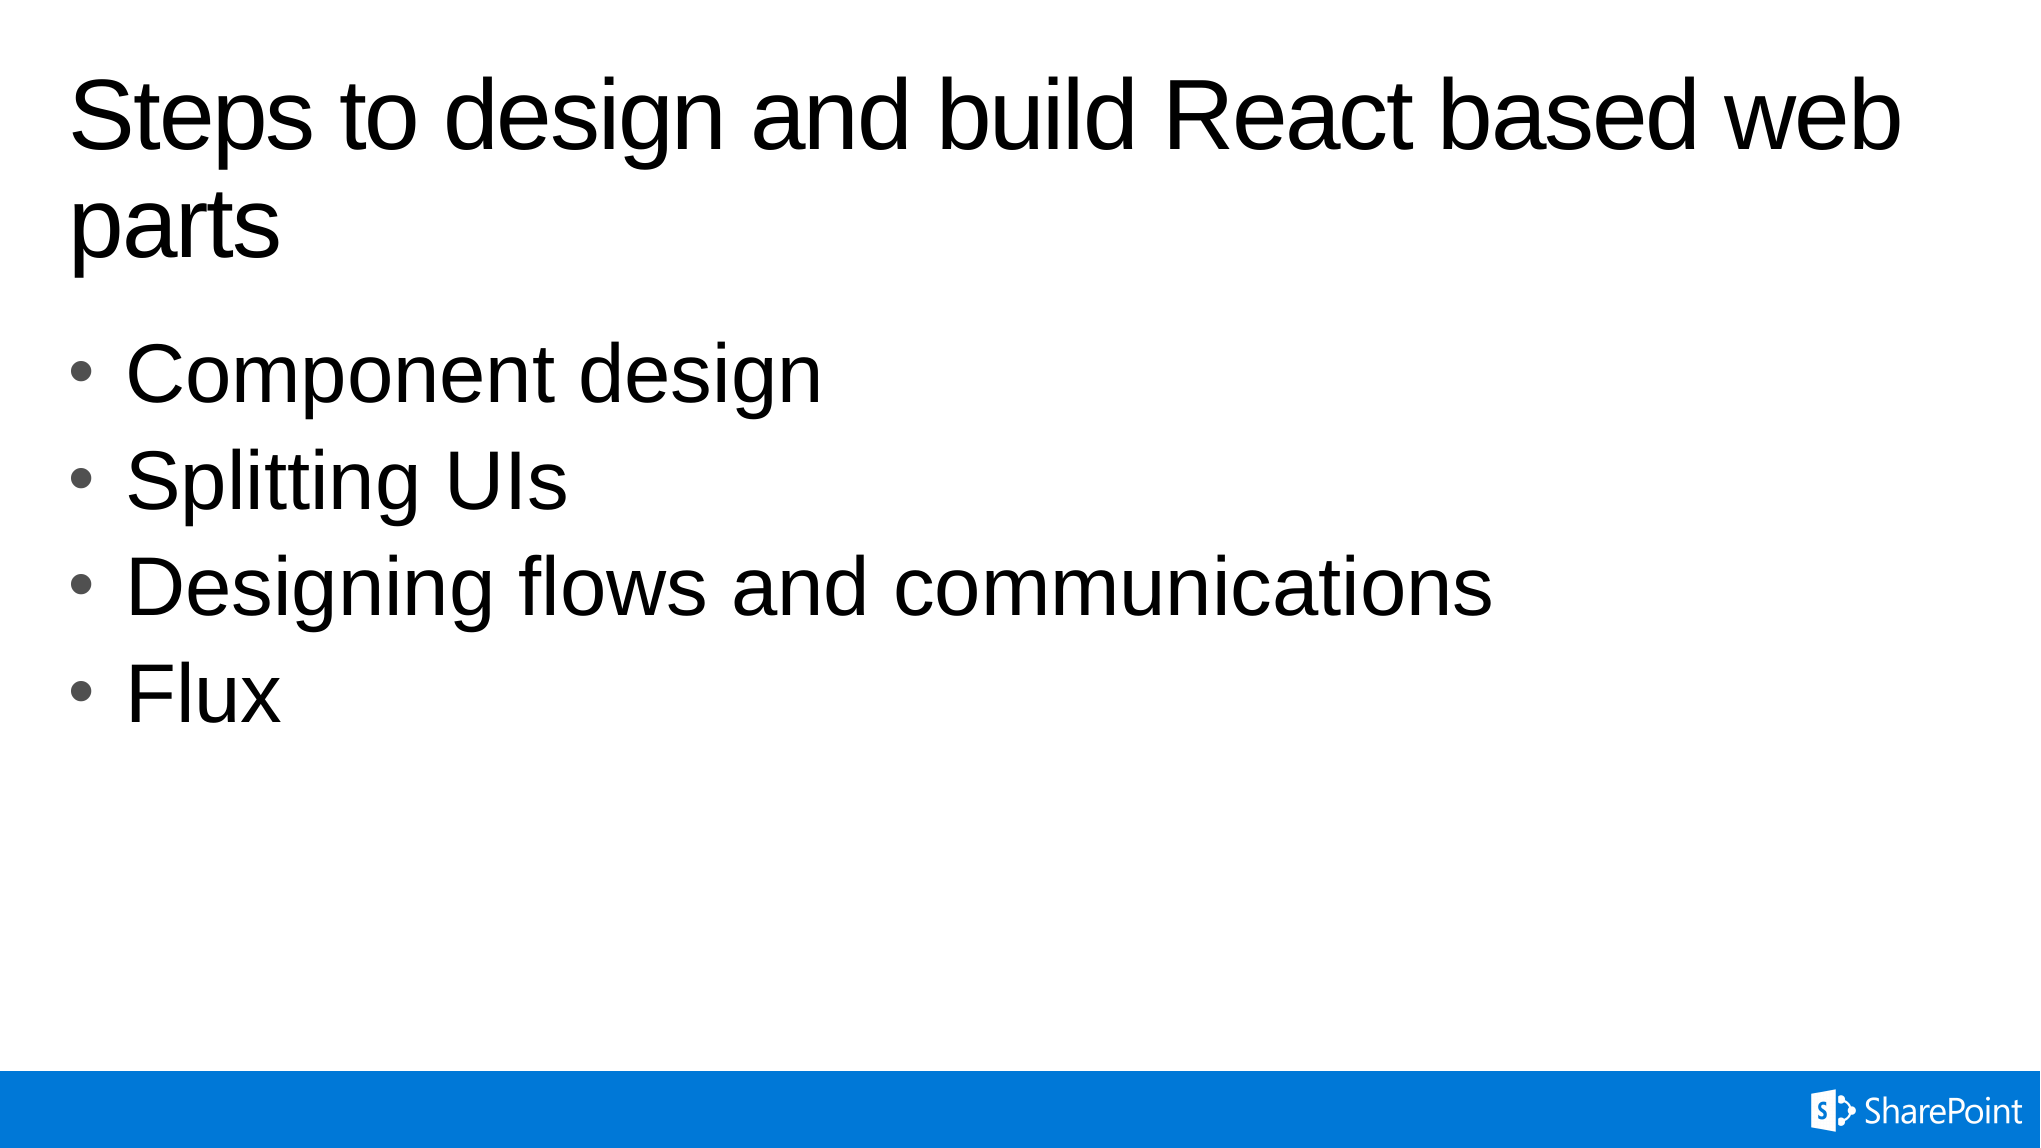

# Steps to design and build React based web parts

Component design
Splitting UIs
Designing flows and communications
Flux